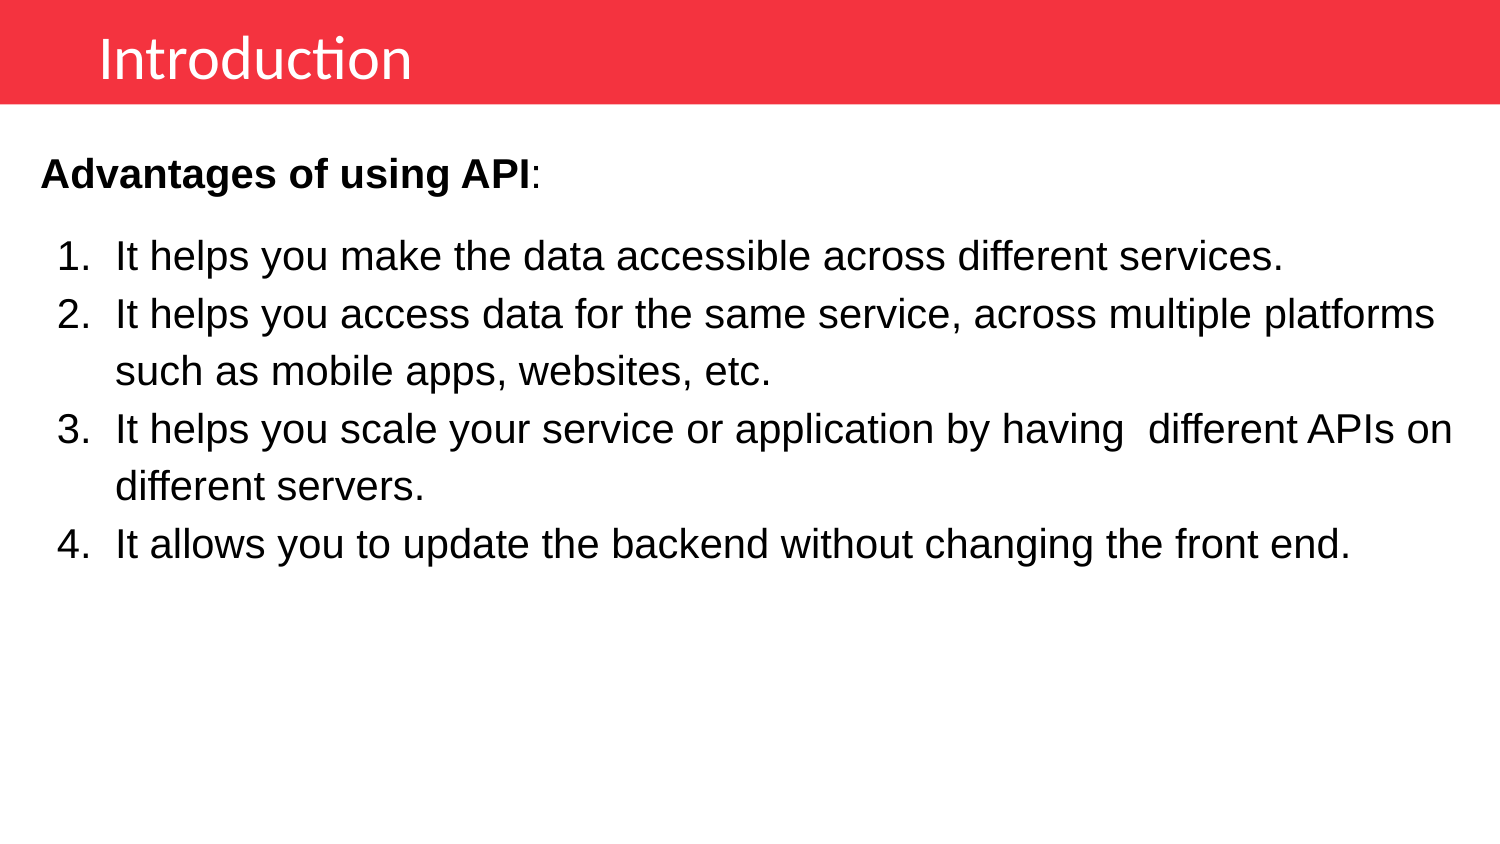

Introduction

Advantages of using API:
It helps you make the data accessible across different services.
It helps you access data for the same service, across multiple platforms such as mobile apps, websites, etc.
It helps you scale your service or application by having  different APIs on different servers.
It allows you to update the backend without changing the front end.